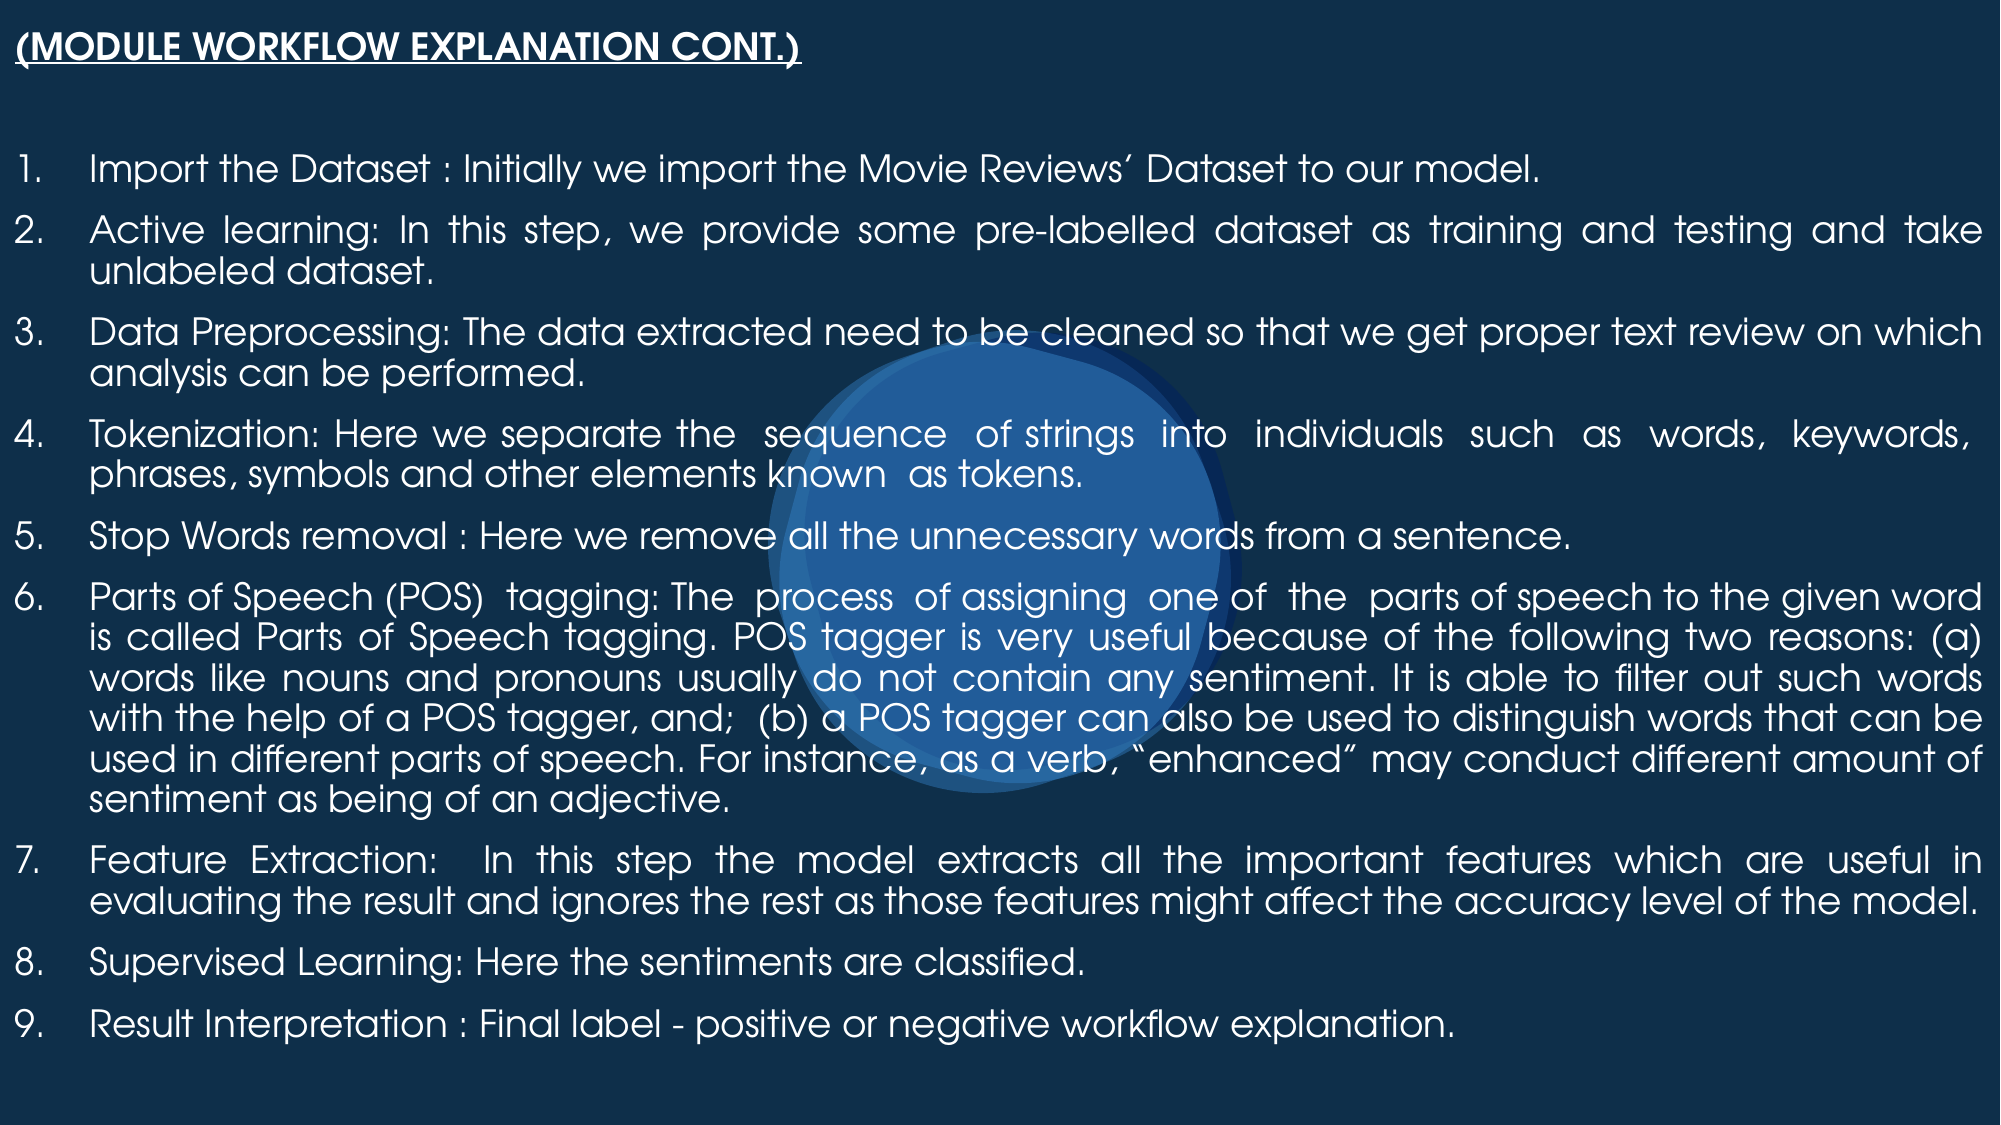

bb

(MODULE WORKFLOW EXPLANATION CONT.)

Import the Dataset : Initially we import the Movie Reviews’ Dataset to our model.
Active learning: In this step, we provide some pre-labelled dataset as training and testing and take unlabeled dataset.
Data Preprocessing: The data extracted need to be cleaned so that we get proper text review on which analysis can be performed.
Tokenization: Here we separate the  sequence  of strings  into  individuals  such  as  words,  keywords,  phrases, symbols and other elements known  as tokens.
Stop Words removal : Here we remove all the unnecessary words from a sentence.
Parts of Speech (POS)  tagging: The  process  of assigning  one of  the  parts of speech to the given word is called Parts of Speech tagging. POS tagger is very useful because of the following two reasons: (a) words like nouns and pronouns usually do not contain any sentiment. It is able to filter out such words with the help of a POS tagger, and;  (b) a POS tagger can also be used to distinguish words that can be used in different parts of speech. For instance, as a verb, “enhanced” may conduct different amount of sentiment as being of an adjective.
Feature Extraction:  In this step the model extracts all the important features which are useful in evaluating the result and ignores the rest as those features might affect the accuracy level of the model.
Supervised Learning: Here the sentiments are classified.
Result Interpretation : Final label - positive or negative workflow explanation.

https://www.pexels.com/photo/ocean-water-wave-photo-1295138/
aa